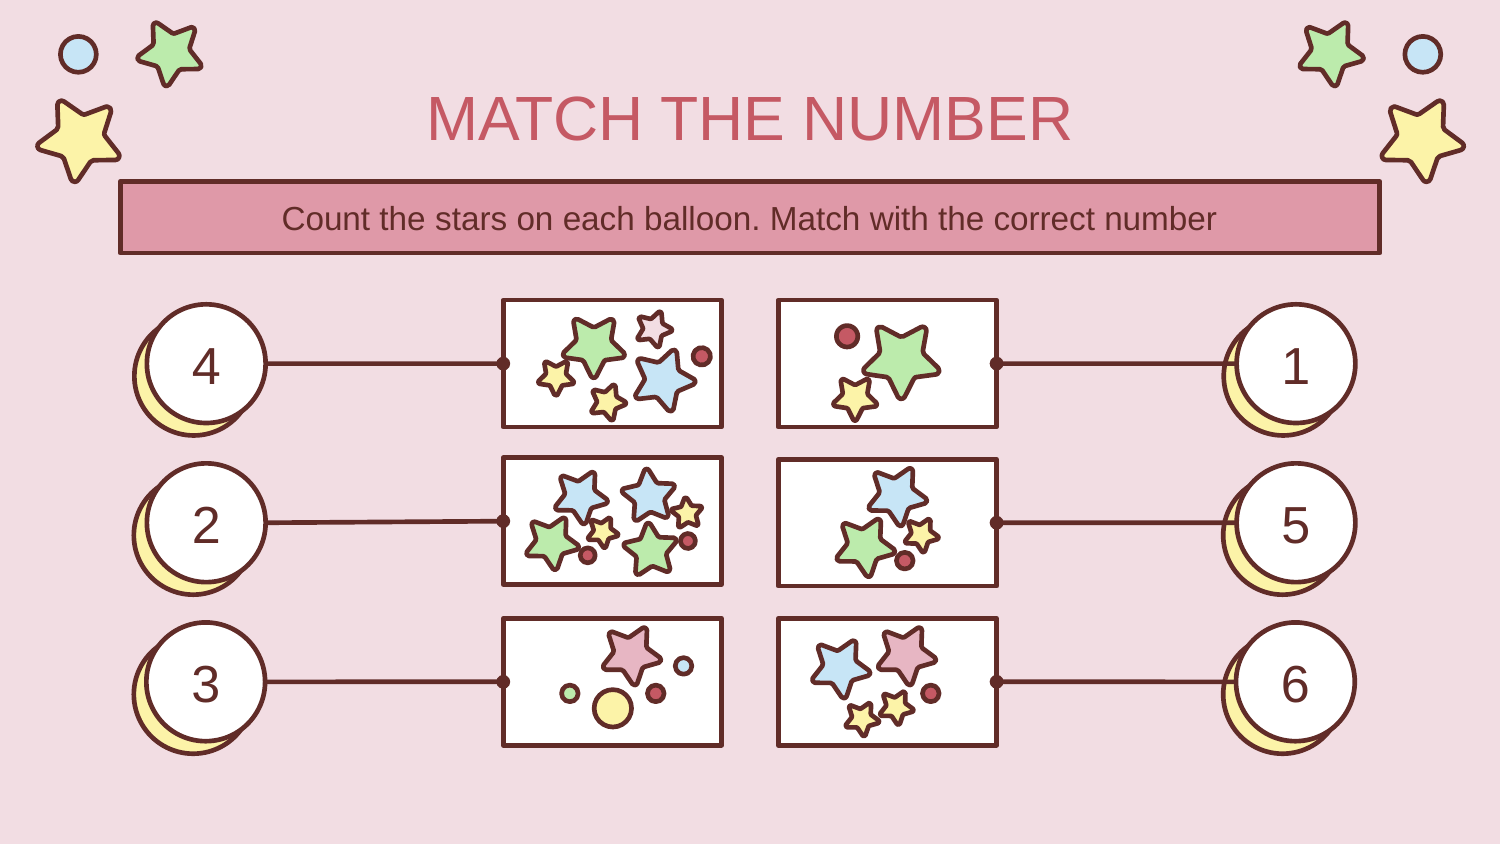

# MATCH THE NUMBER
Count the stars on each balloon. Match with the correct number

4
1

2
5

3
6